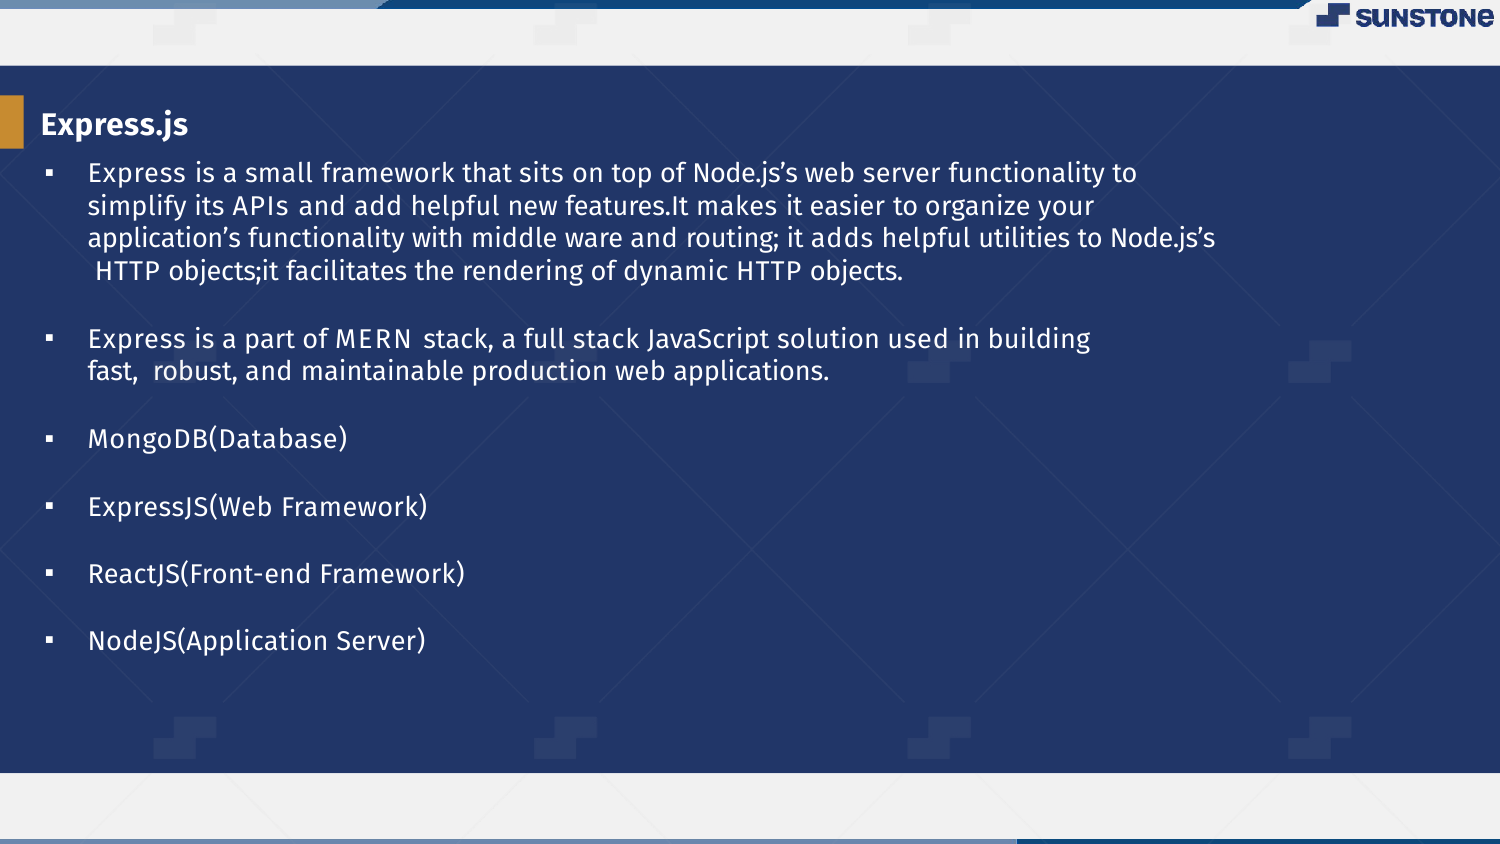

# Express.js
Express is a small framework that sits on top of Node.js’s web server functionality to  simplify its APIs and add helpful new features.It makes it easier to organize your  application’s functionality with middle ware and routing; it adds helpful utilities to Node.js’s  HTTP objects;it facilitates the rendering of dynamic HTTP objects.

Express is a part of MERN stack, a full stack JavaScript solution used in building fast,  robust, and maintainable production web applications.

MongoDB(Database)
ExpressJS(Web Framework)
ReactJS(Front-end Framework)
NodeJS(Application Server)